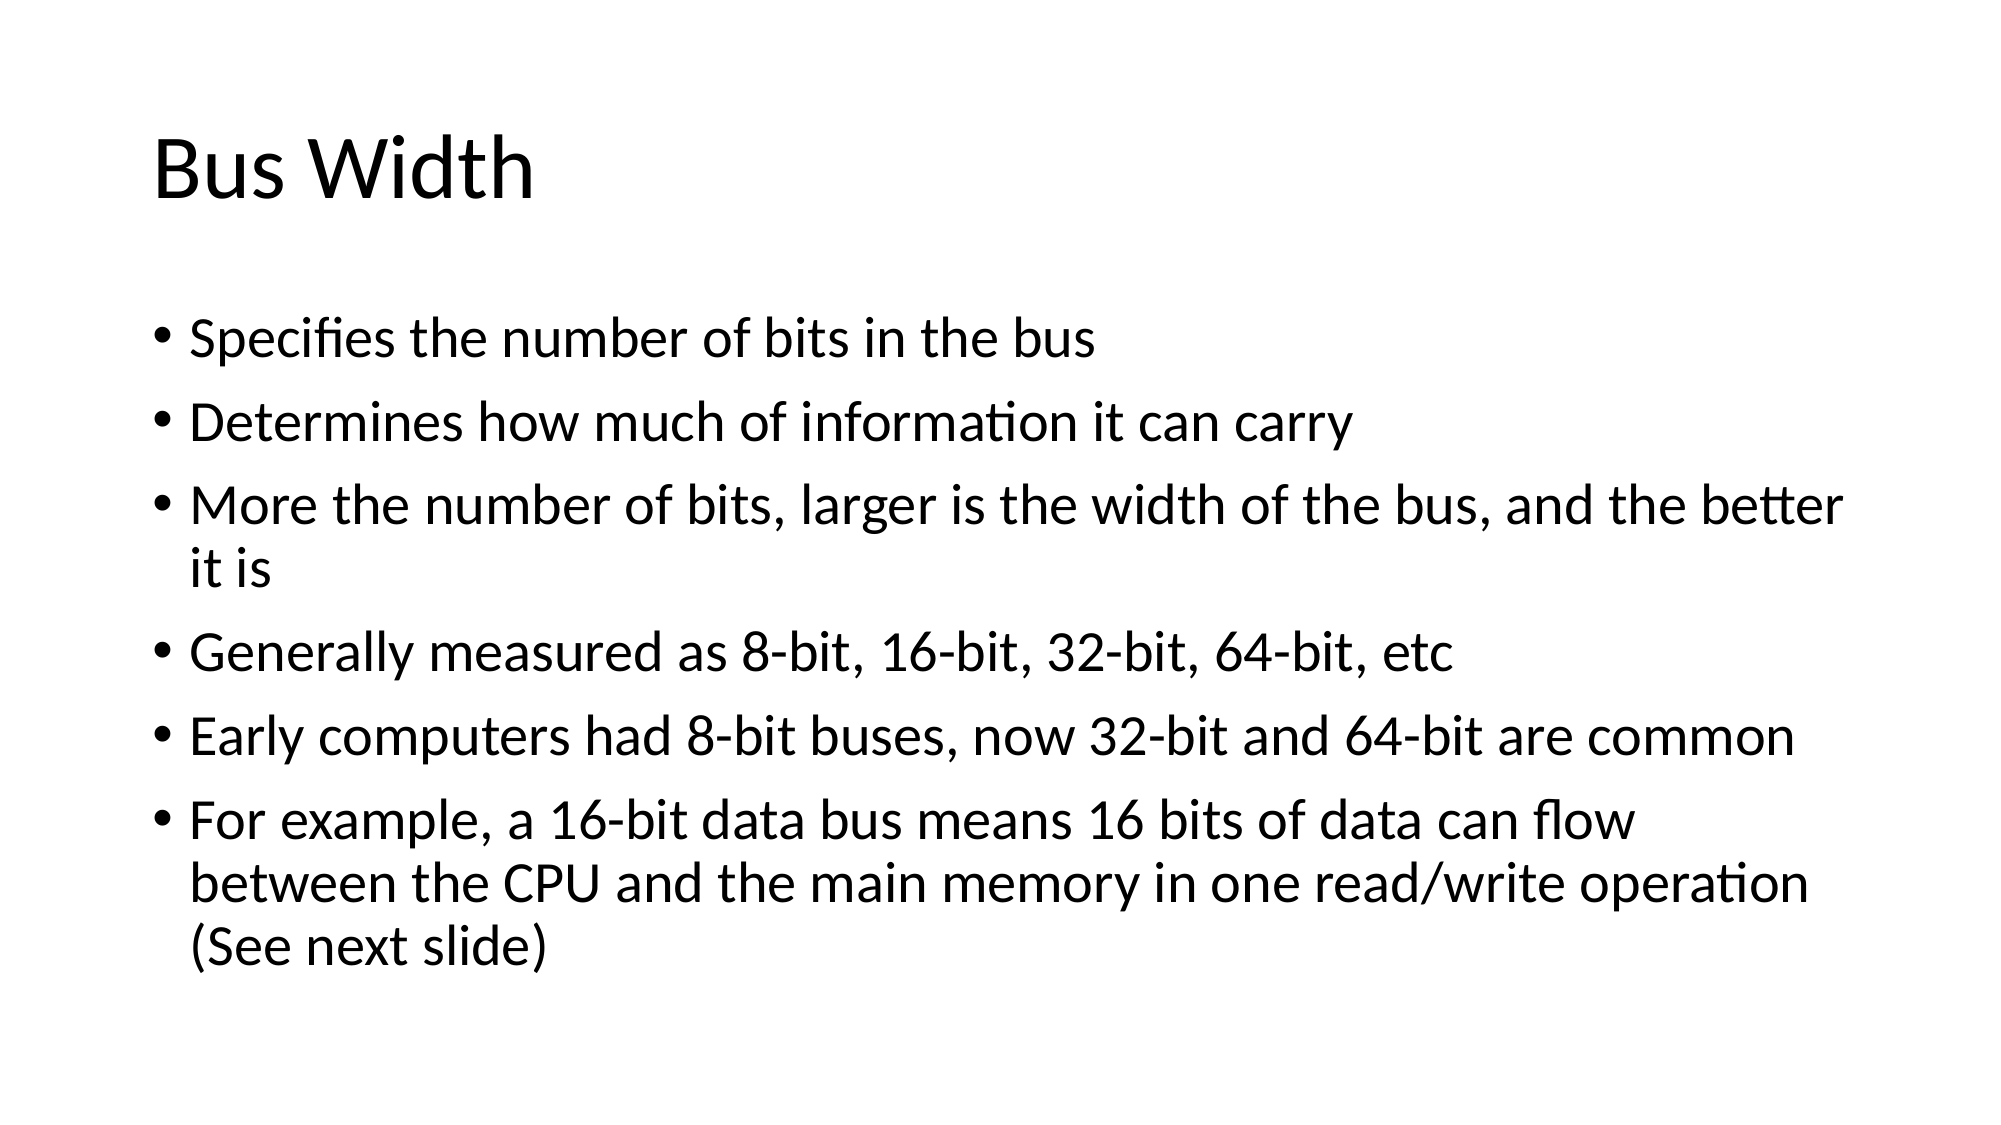

# Bus Width
Specifies the number of bits in the bus
Determines how much of information it can carry
More the number of bits, larger is the width of the bus, and the better it is
Generally measured as 8-bit, 16-bit, 32-bit, 64-bit, etc
Early computers had 8-bit buses, now 32-bit and 64-bit are common
For example, a 16-bit data bus means 16 bits of data can flow between the CPU and the main memory in one read/write operation (See next slide)